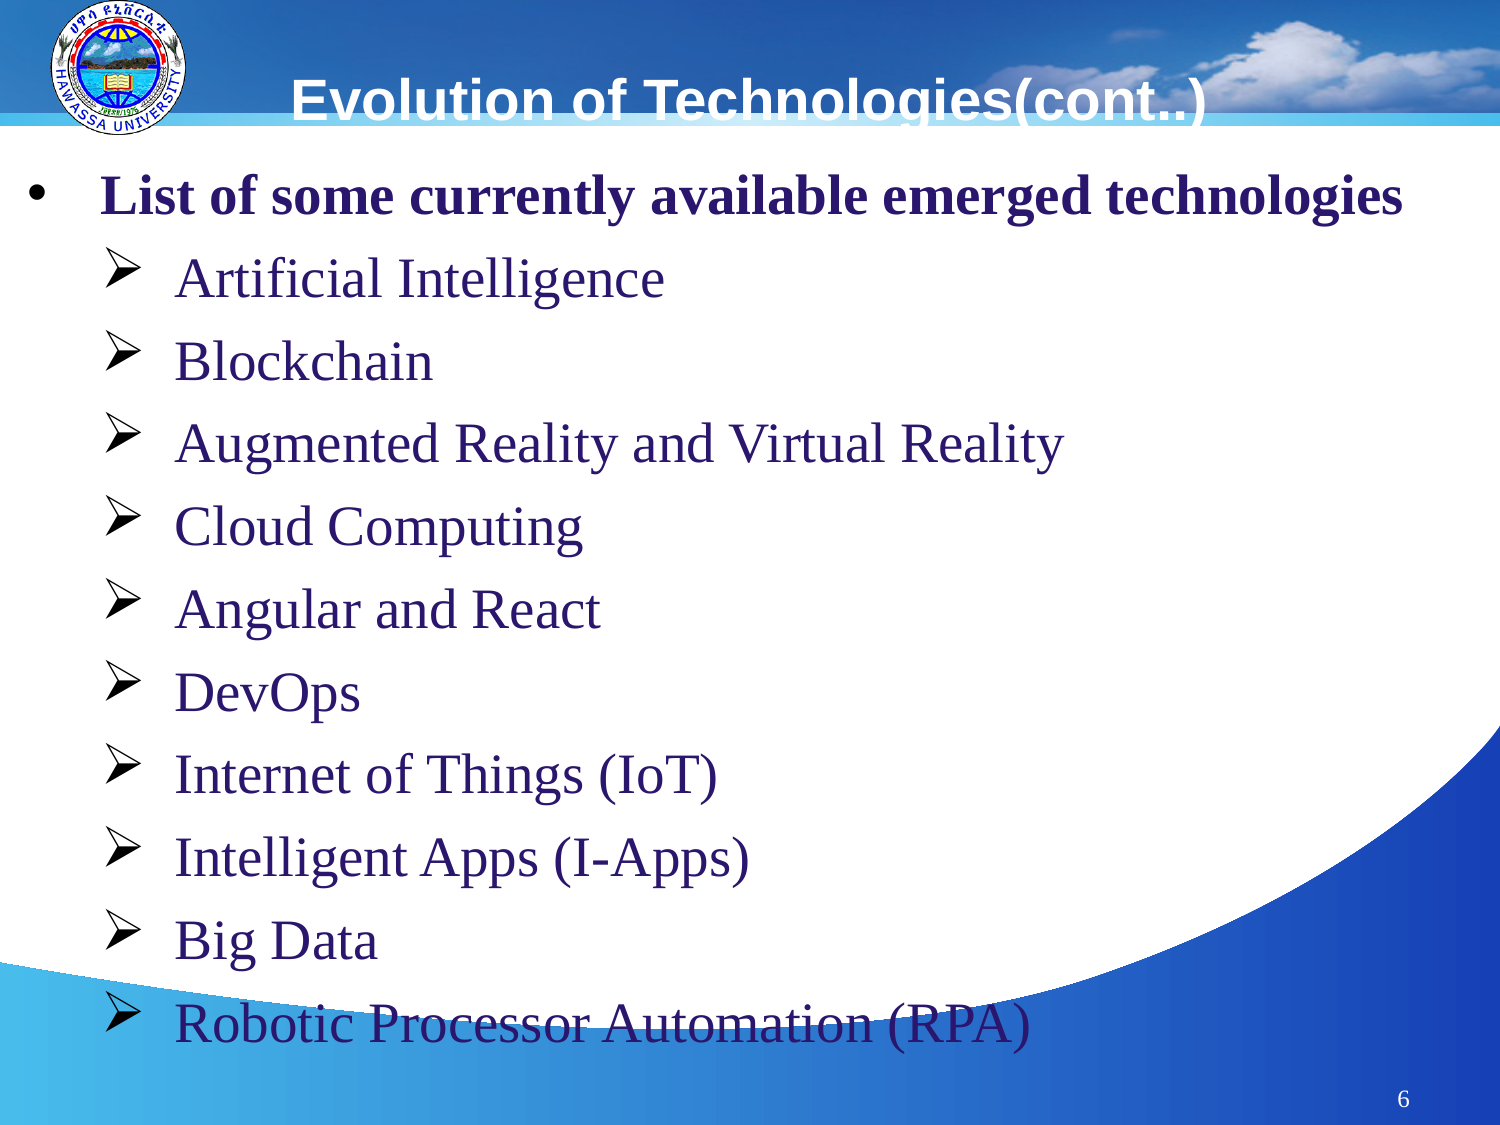

# Evolution of Technologies(cont..)
List of some currently available emerged technologies
Artificial Intelligence
Blockchain
Augmented Reality and Virtual Reality
Cloud Computing
Angular and React
DevOps
Internet of Things (IoT)
Intelligent Apps (I-Apps)
Big Data
Robotic Processor Automation (RPA)
6